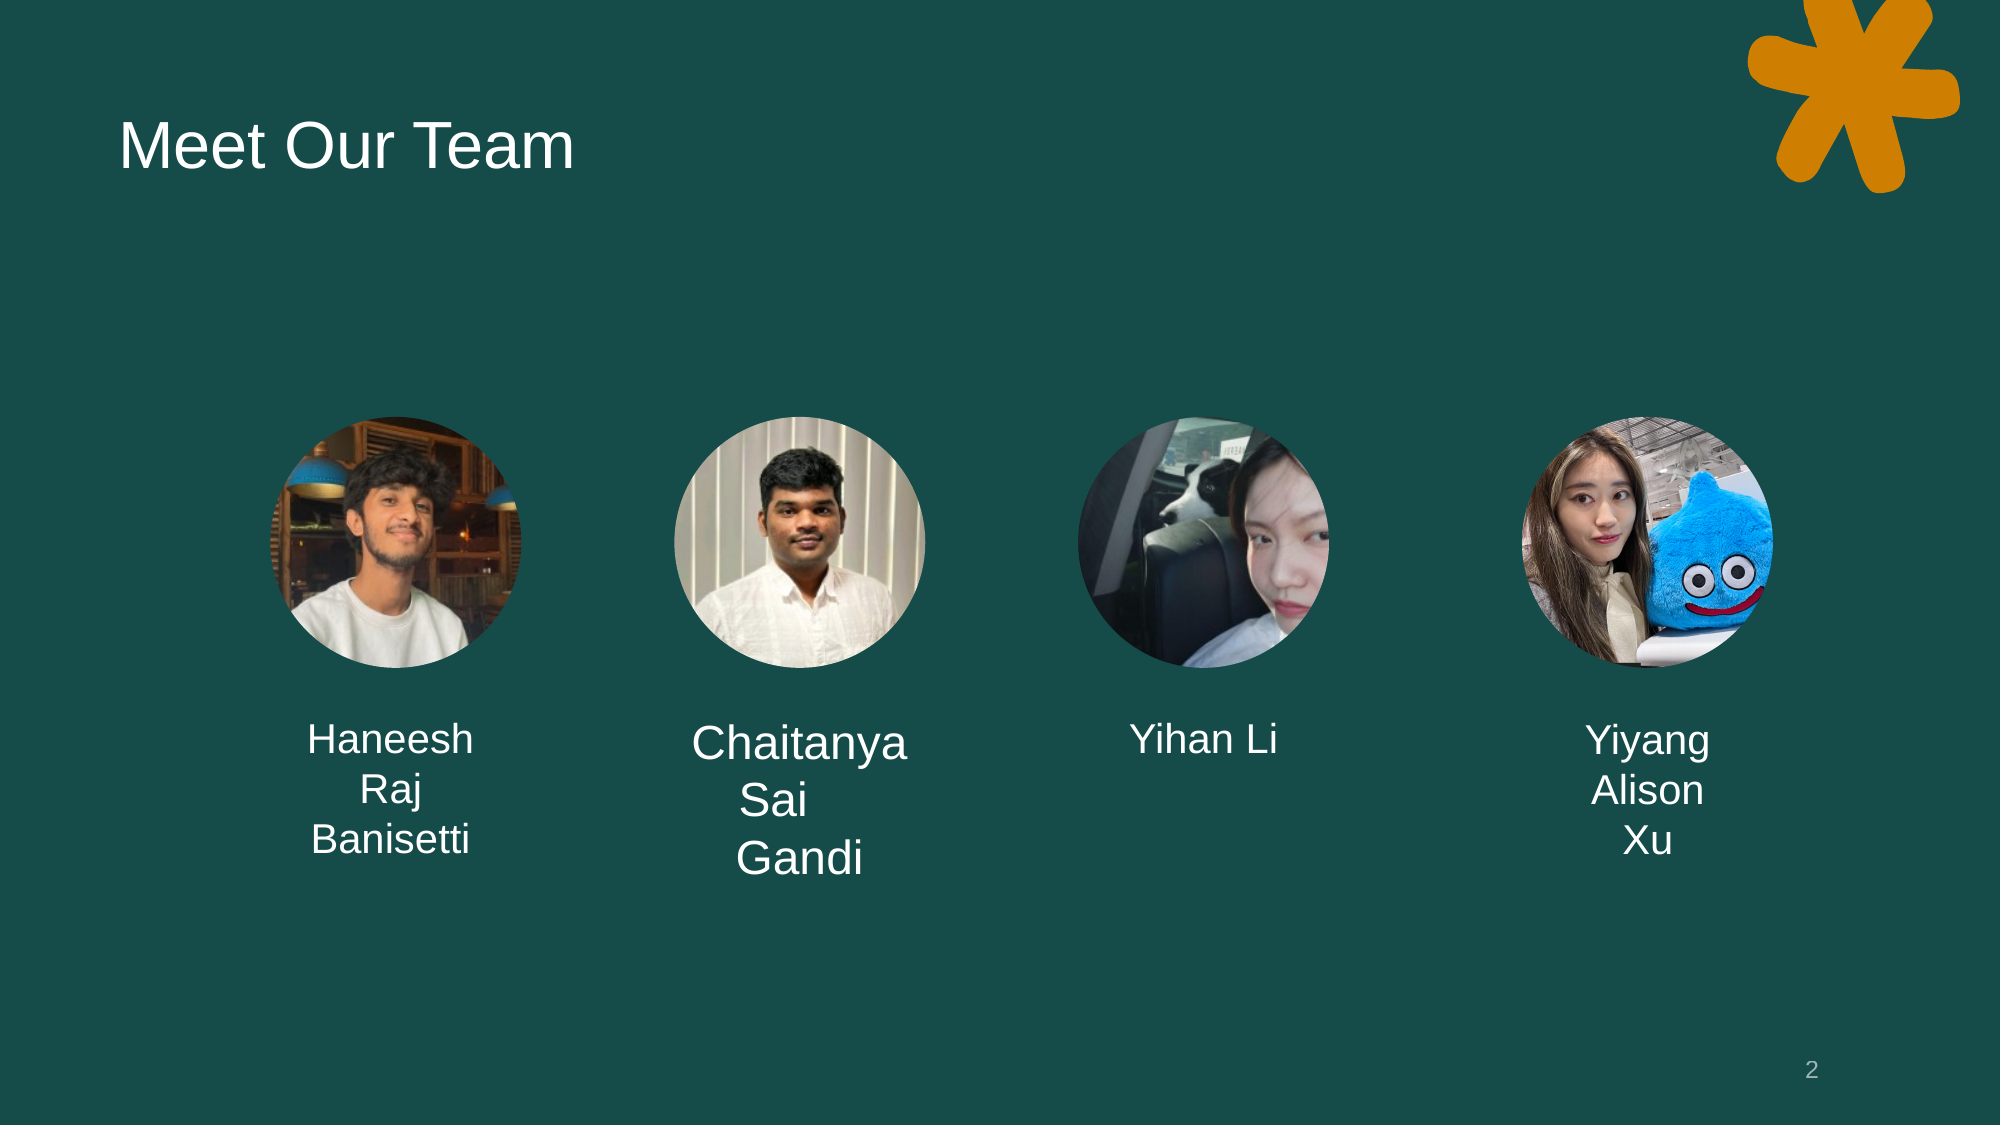

# Meet Our Team
Haneesh Raj Banisetti
Chaitanya Sai     Gandi
Yihan Li
Yiyang Alison Xu
2